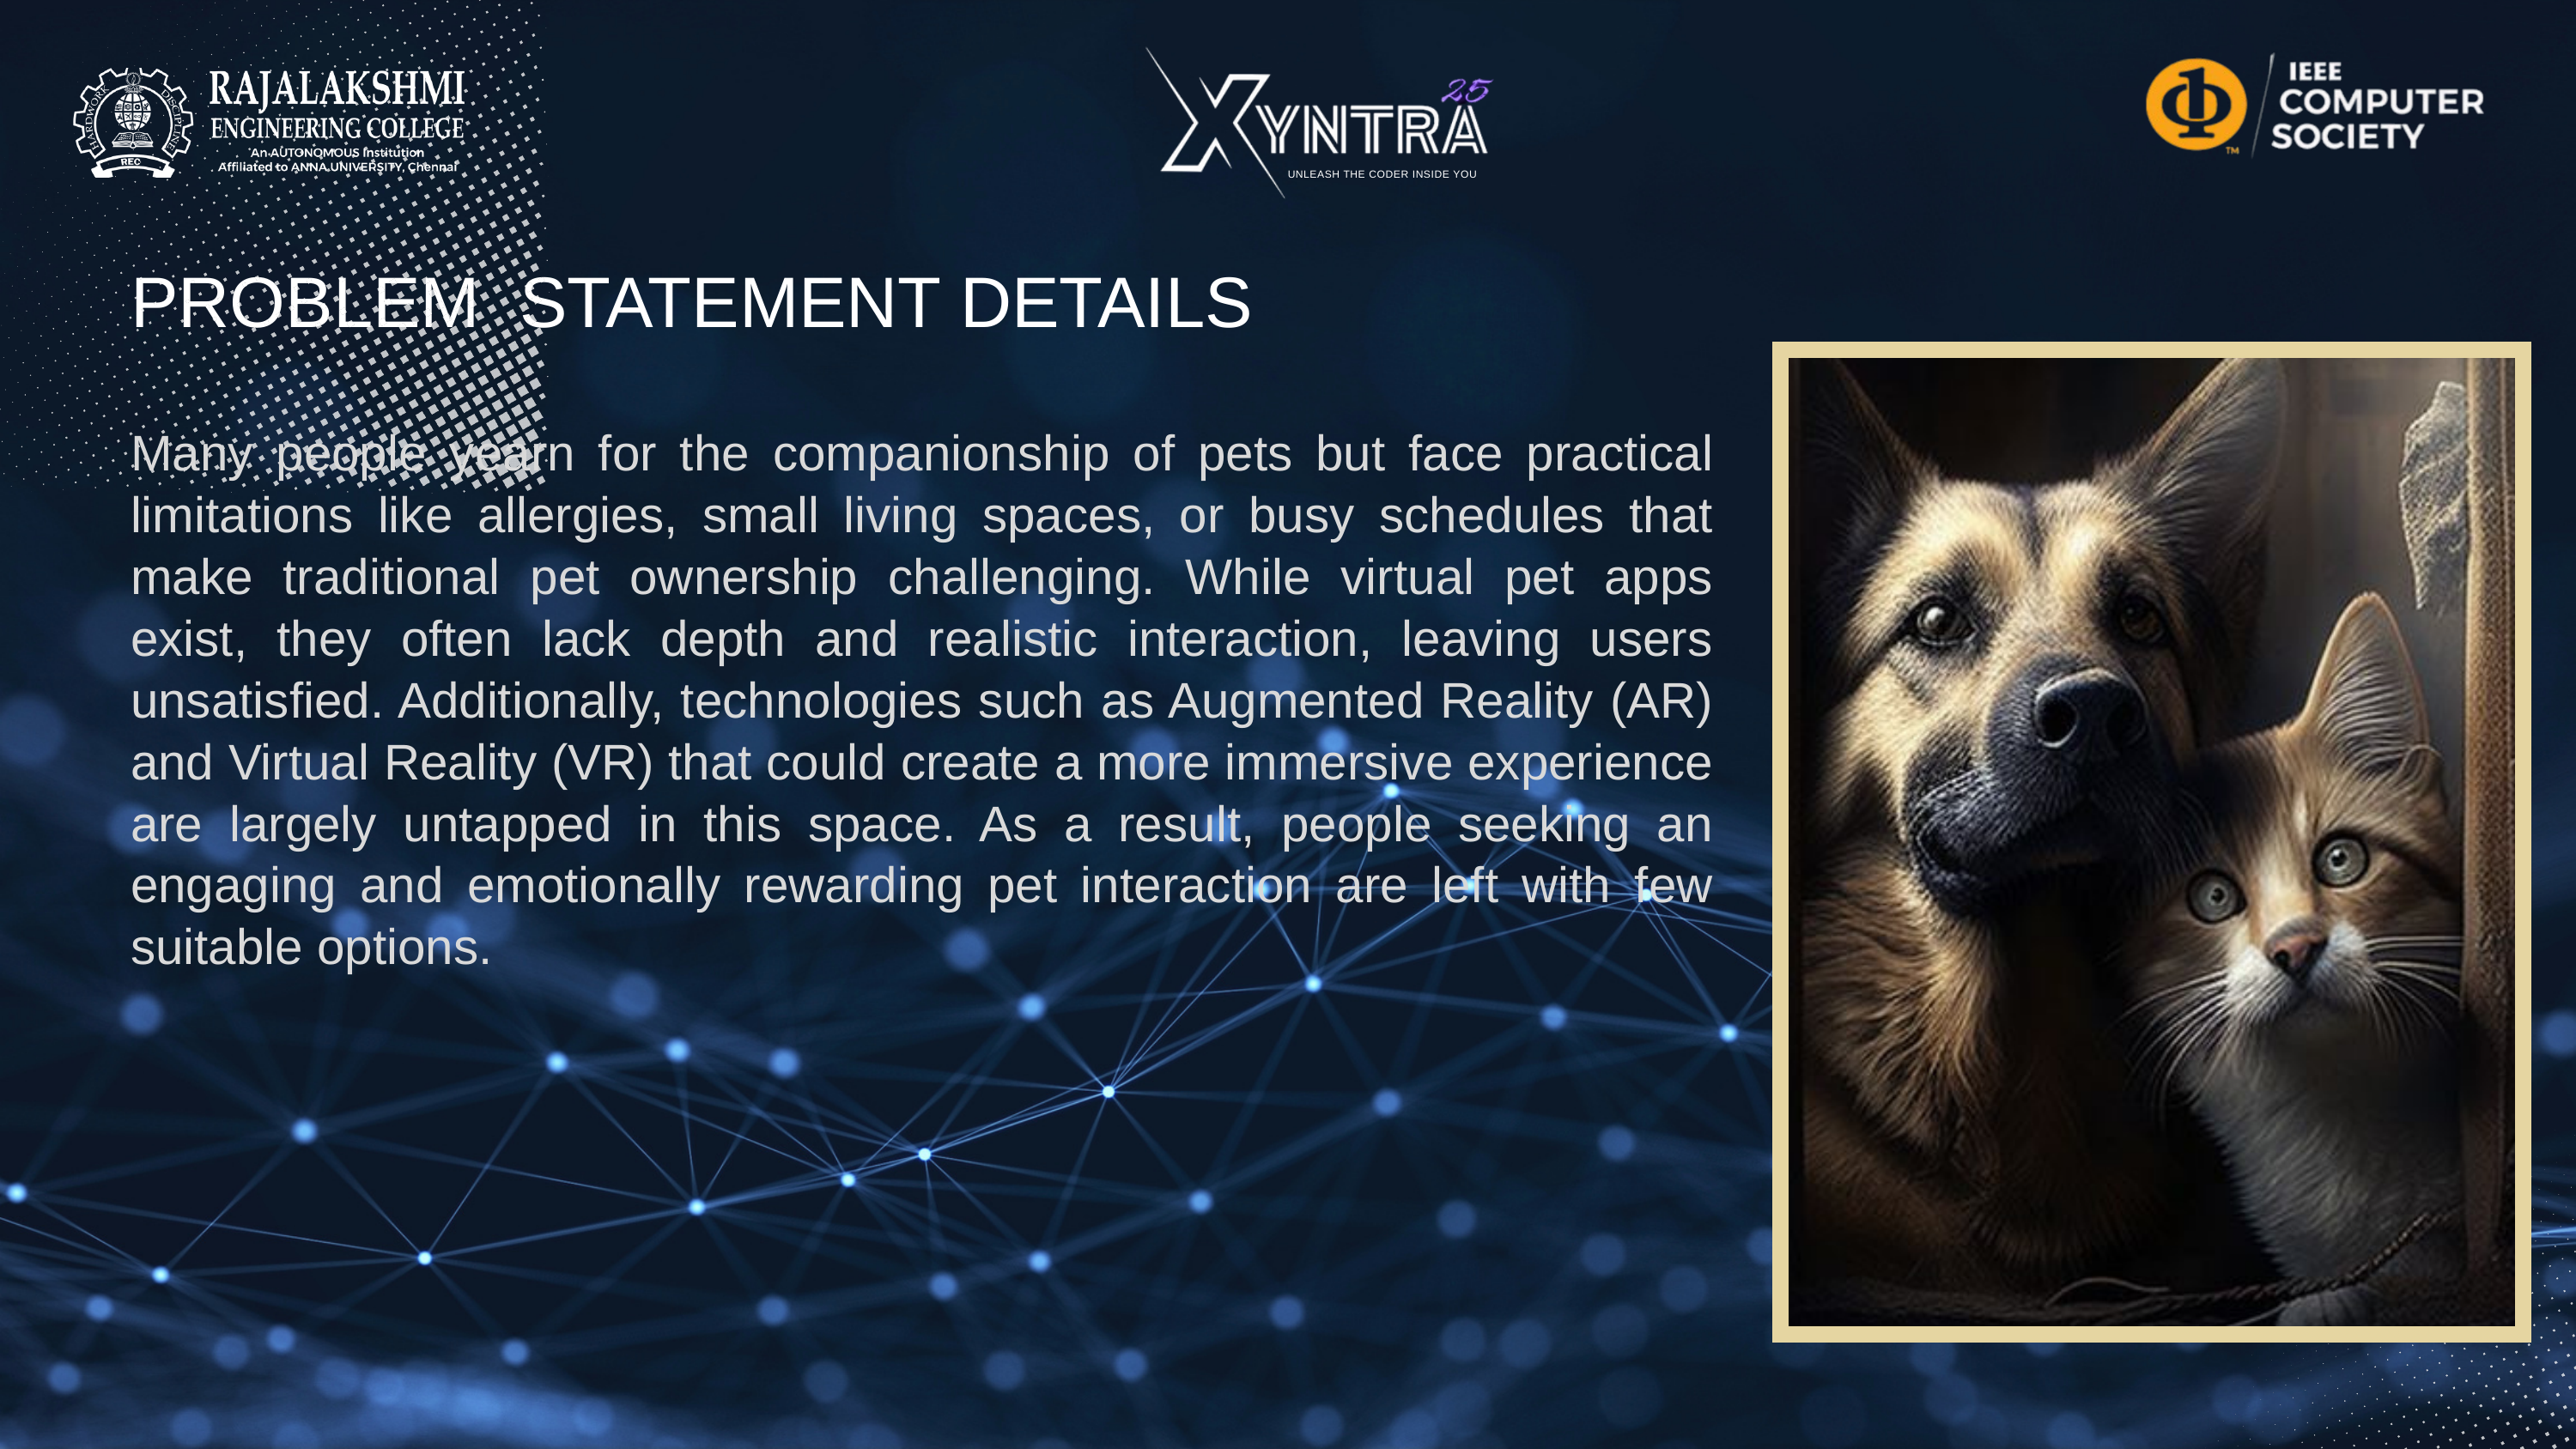

UNLEASH THE CODER INSIDE YOU

PROBLEM  STATEMENT DETAILS

Many people yearn for the companionship of pets but face practical limitations like allergies, small living spaces, or busy schedules that make traditional pet ownership challenging. While virtual pet apps exist, they often lack depth and realistic interaction, leaving users unsatisfied. Additionally, technologies such as Augmented Reality (AR) and Virtual Reality (VR) that could create a more immersive experience are largely untapped in this space. As a result, people seeking an engaging and emotionally rewarding pet interaction are left with few suitable options.